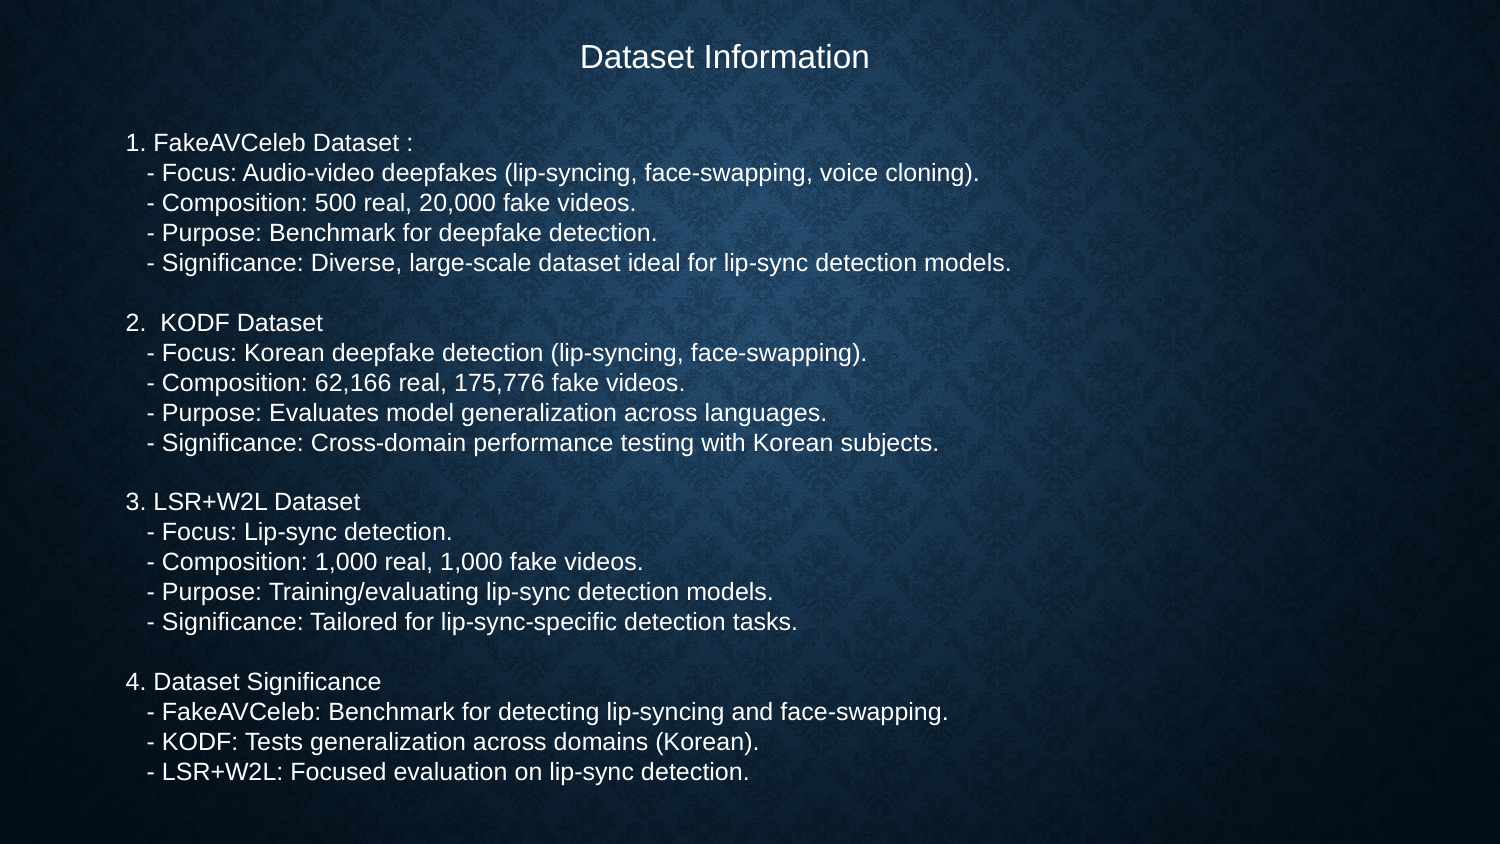

Dataset Information
1. FakeAVCeleb Dataset :
   - Focus: Audio-video deepfakes (lip-syncing, face-swapping, voice cloning).
   - Composition: 500 real, 20,000 fake videos.
   - Purpose: Benchmark for deepfake detection.
   - Significance: Diverse, large-scale dataset ideal for lip-sync detection models.

2.  KODF Dataset
   - Focus: Korean deepfake detection (lip-syncing, face-swapping).
   - Composition: 62,166 real, 175,776 fake videos.
   - Purpose: Evaluates model generalization across languages.
   - Significance: Cross-domain performance testing with Korean subjects.

3. LSR+W2L Dataset
   - Focus: Lip-sync detection.
   - Composition: 1,000 real, 1,000 fake videos.
   - Purpose: Training/evaluating lip-sync detection models.
   - Significance: Tailored for lip-sync-specific detection tasks.

4. Dataset Significance
   - FakeAVCeleb: Benchmark for detecting lip-syncing and face-swapping.
   - KODF: Tests generalization across domains (Korean).
   - LSR+W2L: Focused evaluation on lip-sync detection.